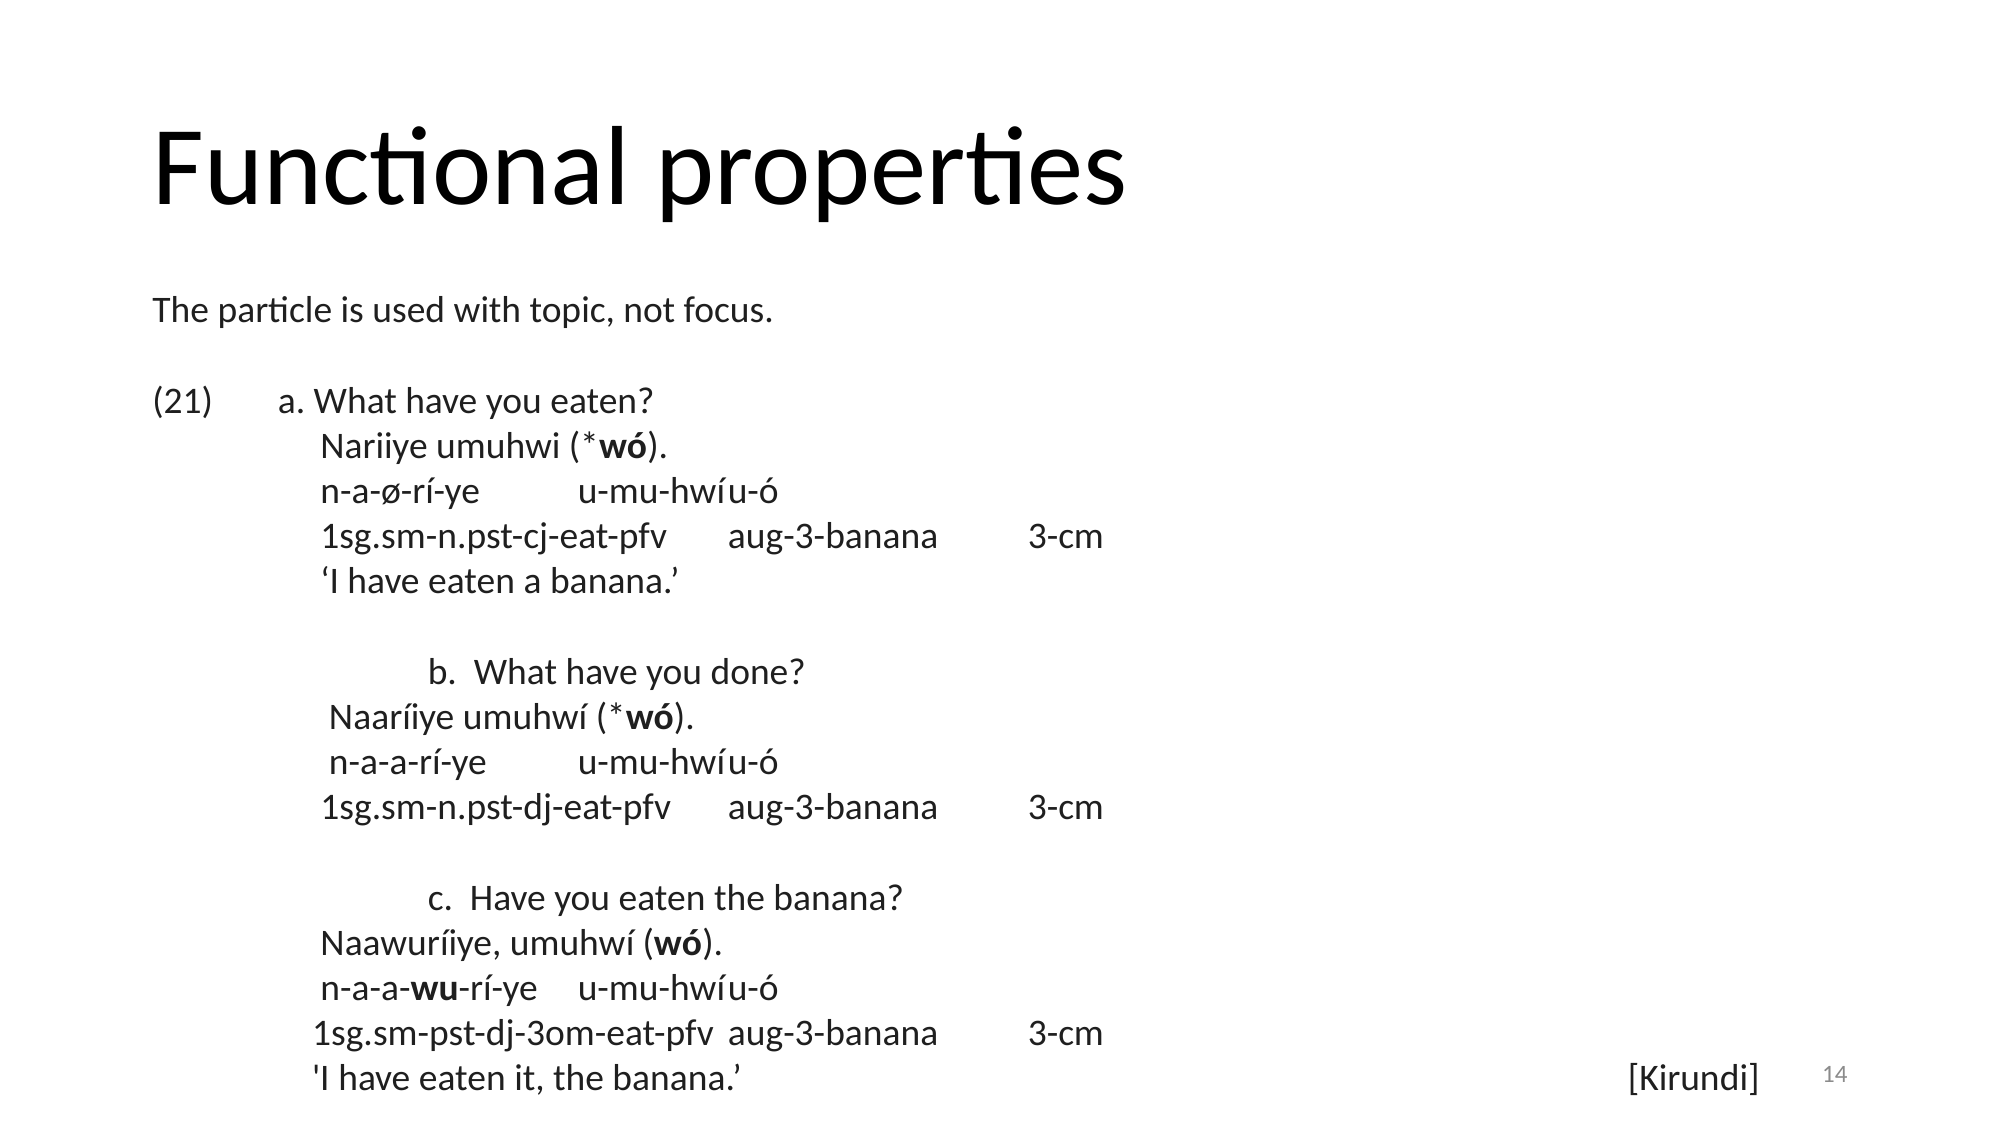

Functional properties
The particle is used with topic, not focus.

(21)	a. What have you eaten?
     Nariiye umuhwi (*wó).
     n-a-ø-rí-ye	u-mu-hwí	u-ó
     1sg.sm-n.pst-cj-eat-pfv	aug-3-banana	3-cm
     ‘I have eaten a banana.’

		b.  What have you done?
      Naaríiye umuhwí (*wó).
      n-a-a-rí-ye	u-mu-hwí	u-ó
     1sg.sm-n.pst-dj-eat-pfv	aug-3-banana	3-cm
		c.  Have you eaten the banana?
     Naawuríiye, umuhwí (wó).
     n-a-a-wu-rí-ye	u-mu-hwí	u-ó
    1sg.sm-pst-dj-3om-eat-pfv	aug-3-banana	3-cm
    'I have eaten it, the banana.’						[Kirundi]
14